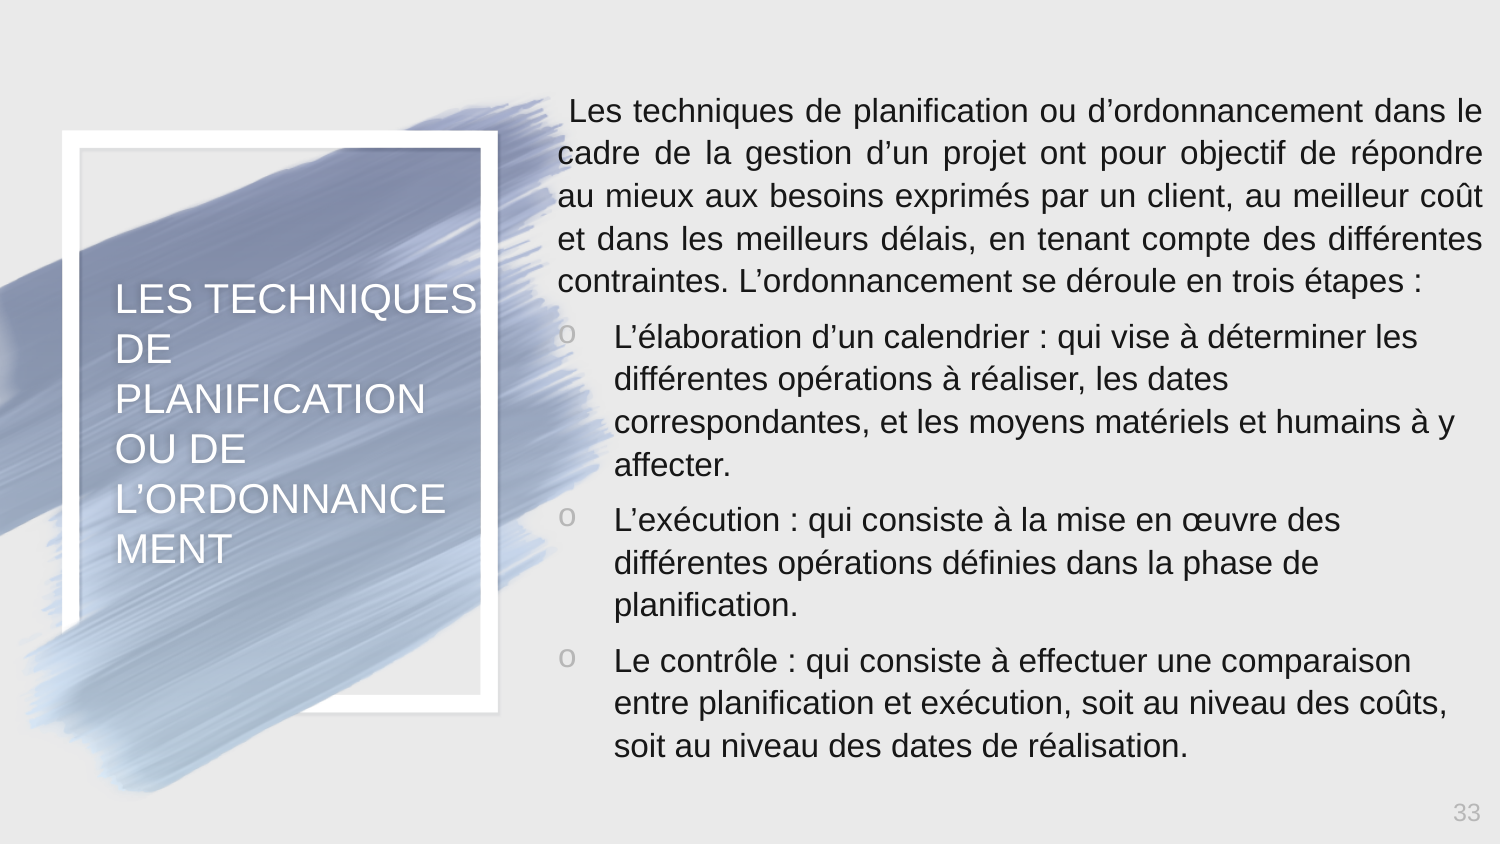

Les techniques de planification ou d’ordonnancement dans le cadre de la gestion d’un projet ont pour objectif de répondre au mieux aux besoins exprimés par un client, au meilleur coût et dans les meilleurs délais, en tenant compte des différentes contraintes. L’ordonnancement se déroule en trois étapes :
L’élaboration d’un calendrier : qui vise à déterminer les différentes opérations à réaliser, les dates correspondantes, et les moyens matériels et humains à y affecter.
L’exécution : qui consiste à la mise en œuvre des différentes opérations définies dans la phase de planification.
Le contrôle : qui consiste à effectuer une comparaison entre planification et exécution, soit au niveau des coûts, soit au niveau des dates de réalisation.

# LES TECHNIQUES DE PLANIFICATION OU DE L’ORDONNANCEMENT
33